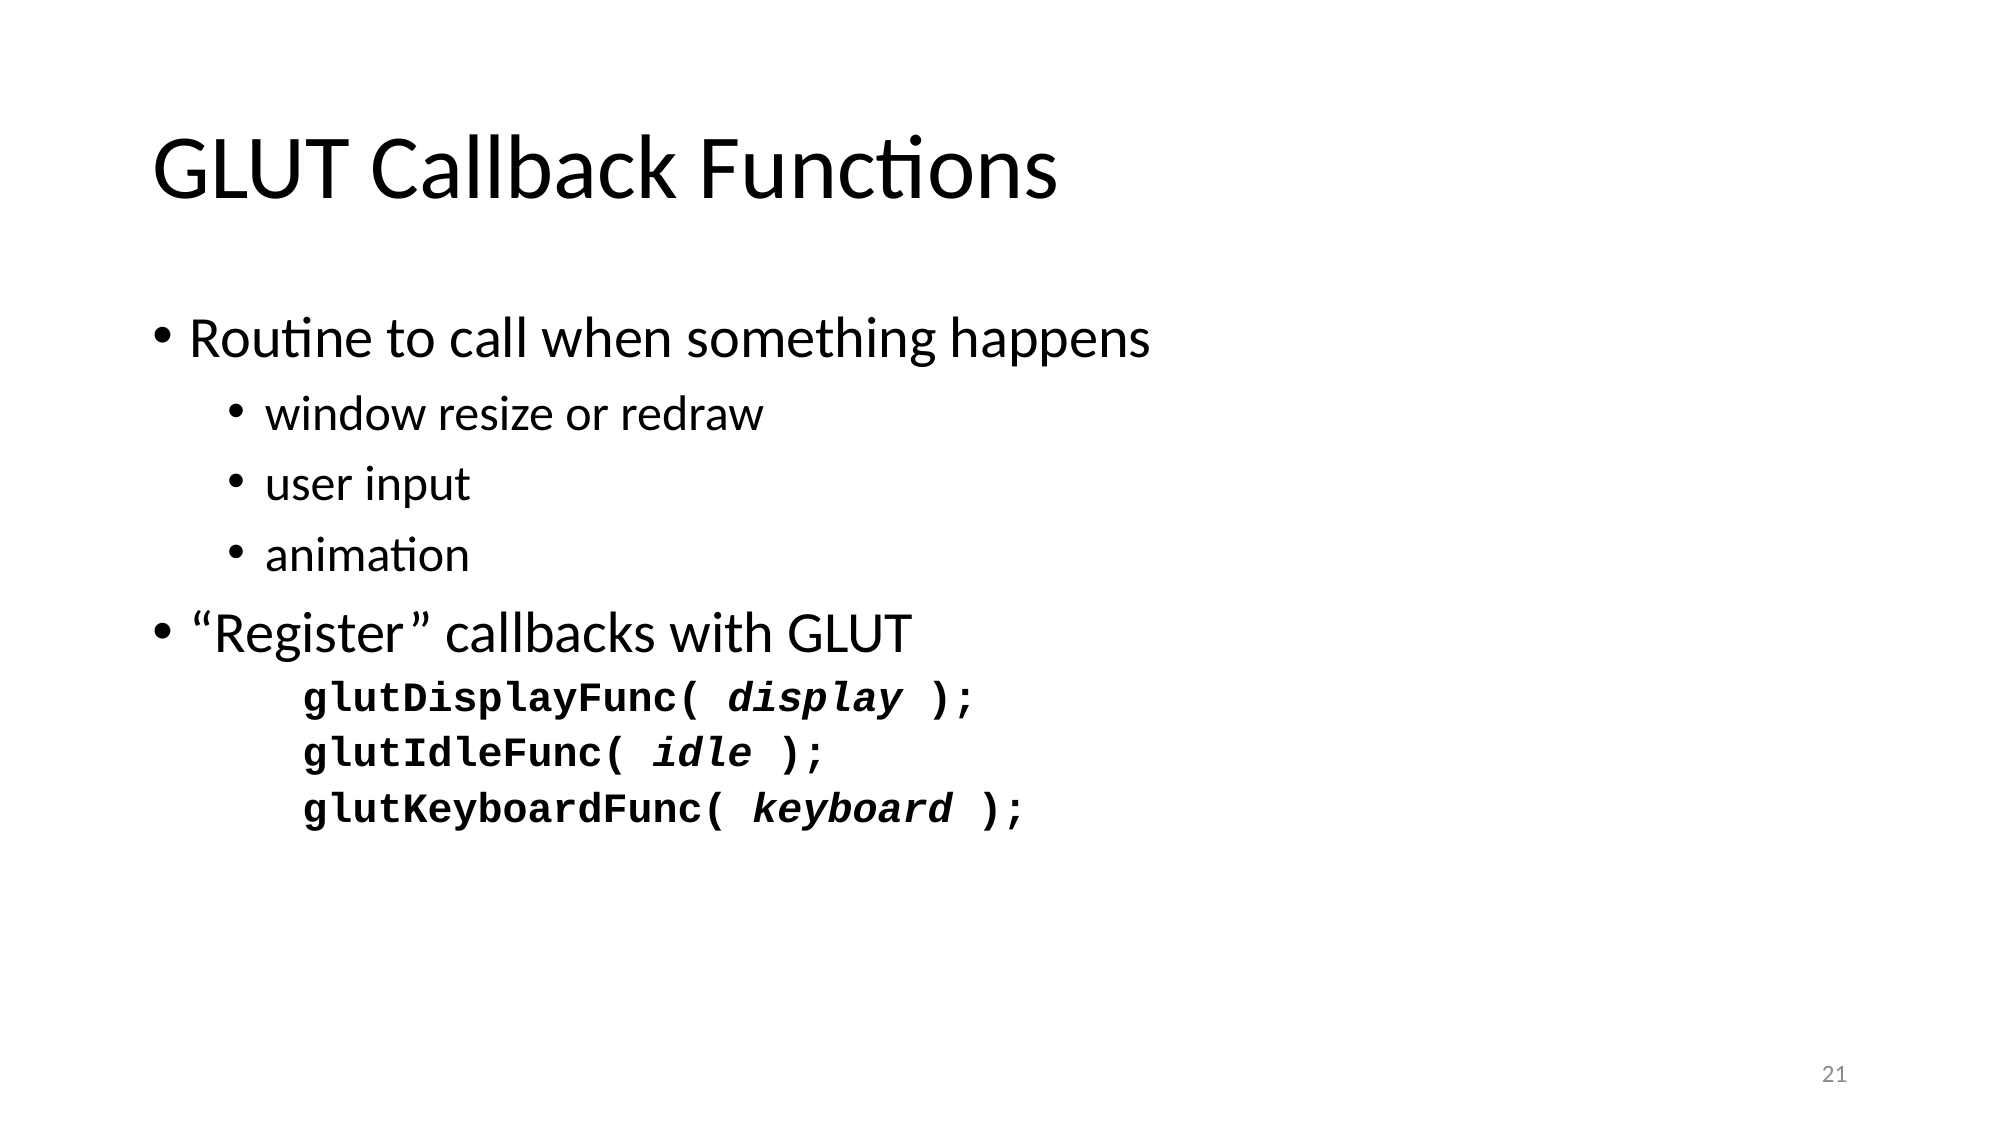

# GLUT Callback Functions
Routine to call when something happens
window resize or redraw
user input
animation
“Register” callbacks with GLUT
glutDisplayFunc( display );
glutIdleFunc( idle );
glutKeyboardFunc( keyboard );
21